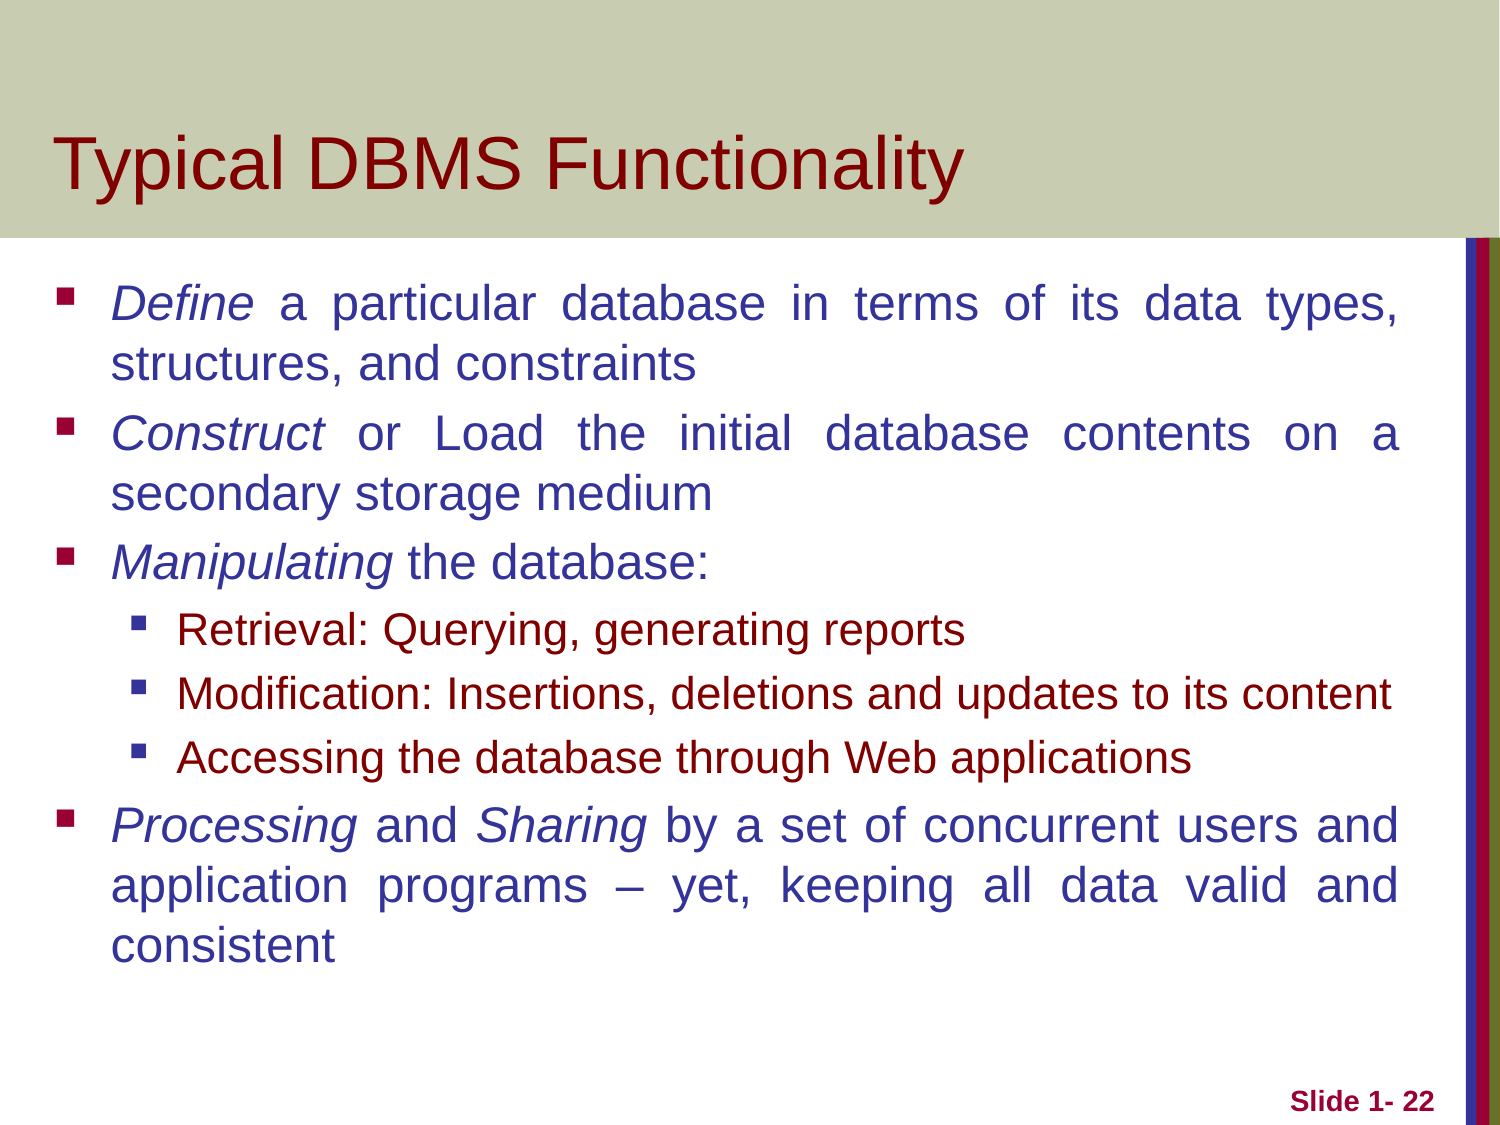

# Typical DBMS Functionality
Define a particular database in terms of its data types, structures, and constraints
Construct or Load the initial database contents on a secondary storage medium
Manipulating the database:
Retrieval: Querying, generating reports
Modification: Insertions, deletions and updates to its content
Accessing the database through Web applications
Processing and Sharing by a set of concurrent users and application programs – yet, keeping all data valid and consistent
Slide 1- 22